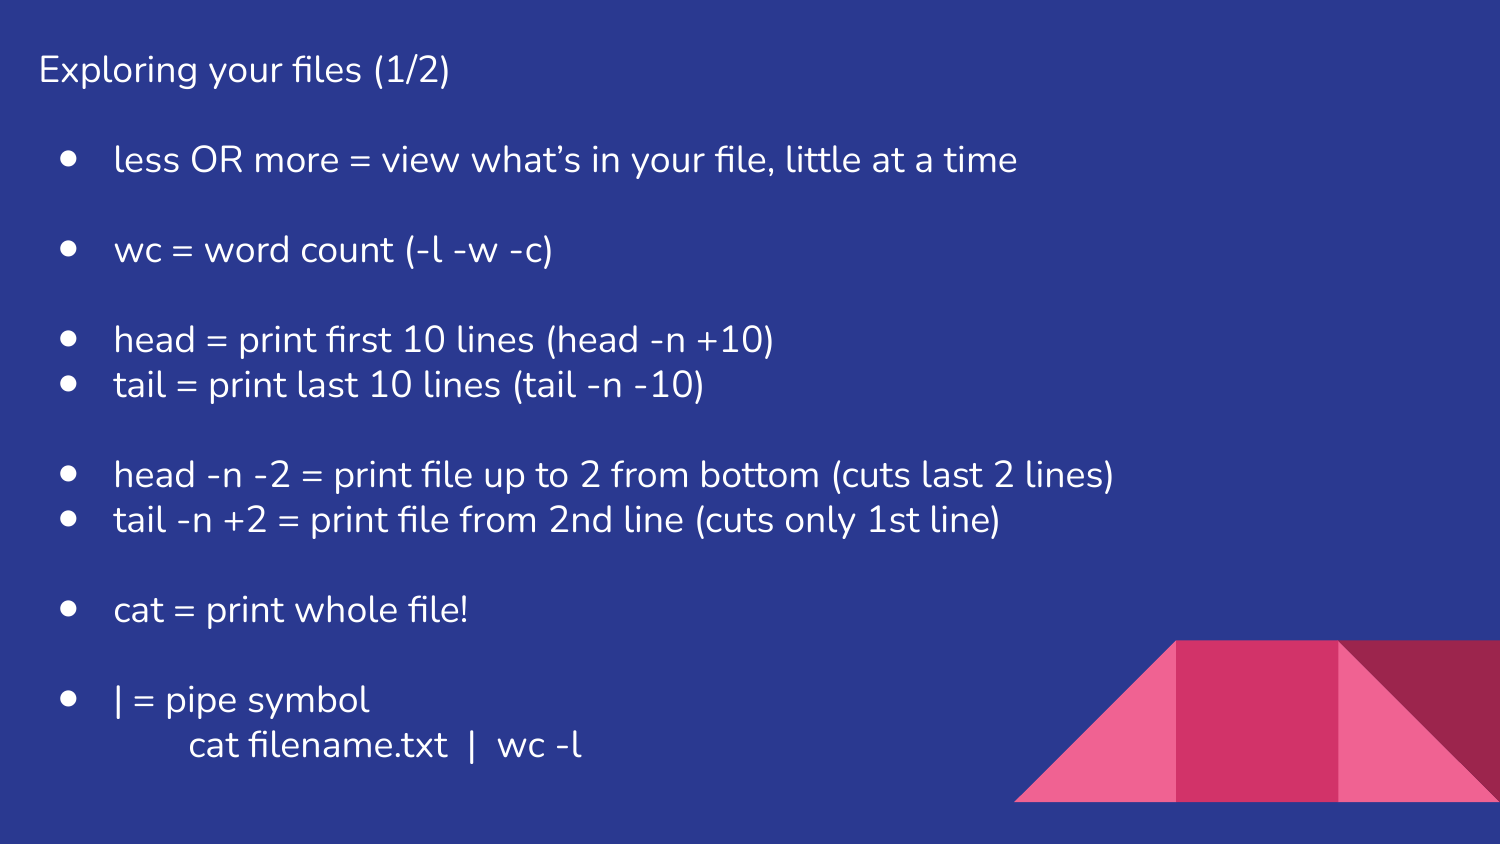

Exploring your files (1/2)

less OR more = view what’s in your file, little at a time

wc = word count (-l -w -c)

head = print first 10 lines (head -n +10)
tail = print last 10 lines (tail -n -10)

head -n -2 = print file up to 2 from bottom (cuts last 2 lines)
tail -n +2 = print file from 2nd line (cuts only 1st line)

cat = print whole file!

| = pipe symbol
cat filename.txt  |  wc -l